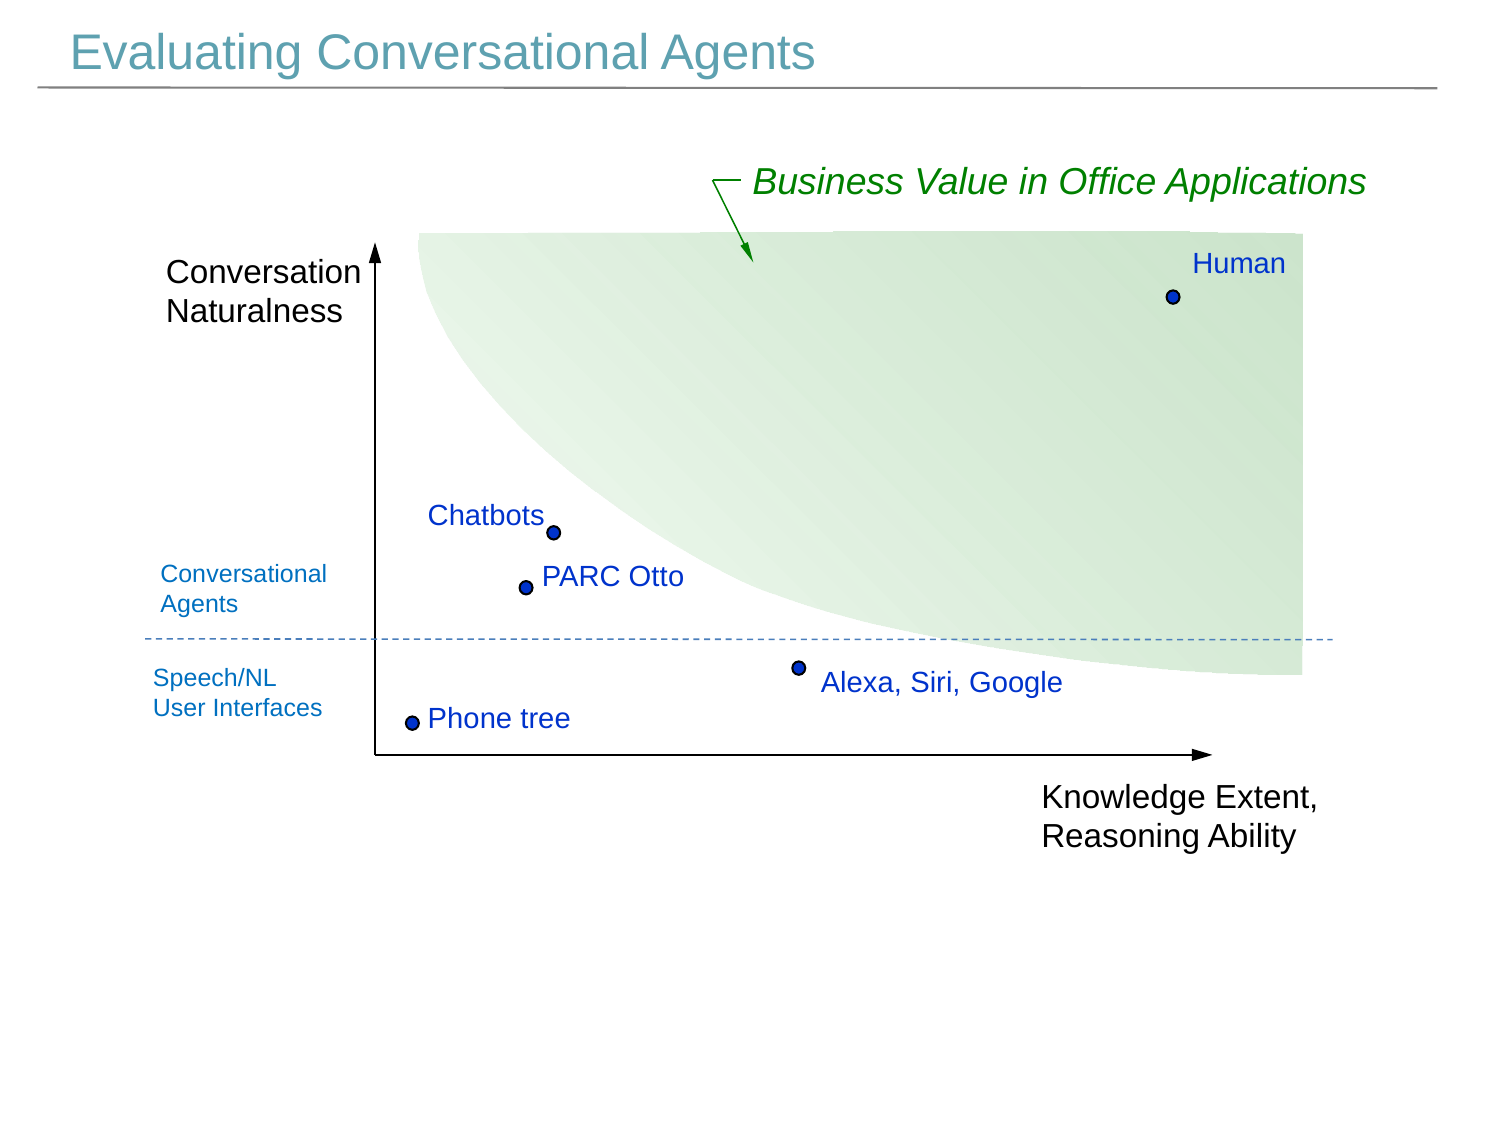

Evaluating Conversational Agents
Business Value in Office Applications

Human
Conversation
Naturalness

Chatbots

Conversational
Agents
PARC Otto

Speech/NL
User Interfaces
Alexa, Siri, Google

Phone tree

Knowledge Extent,
Reasoning Ability